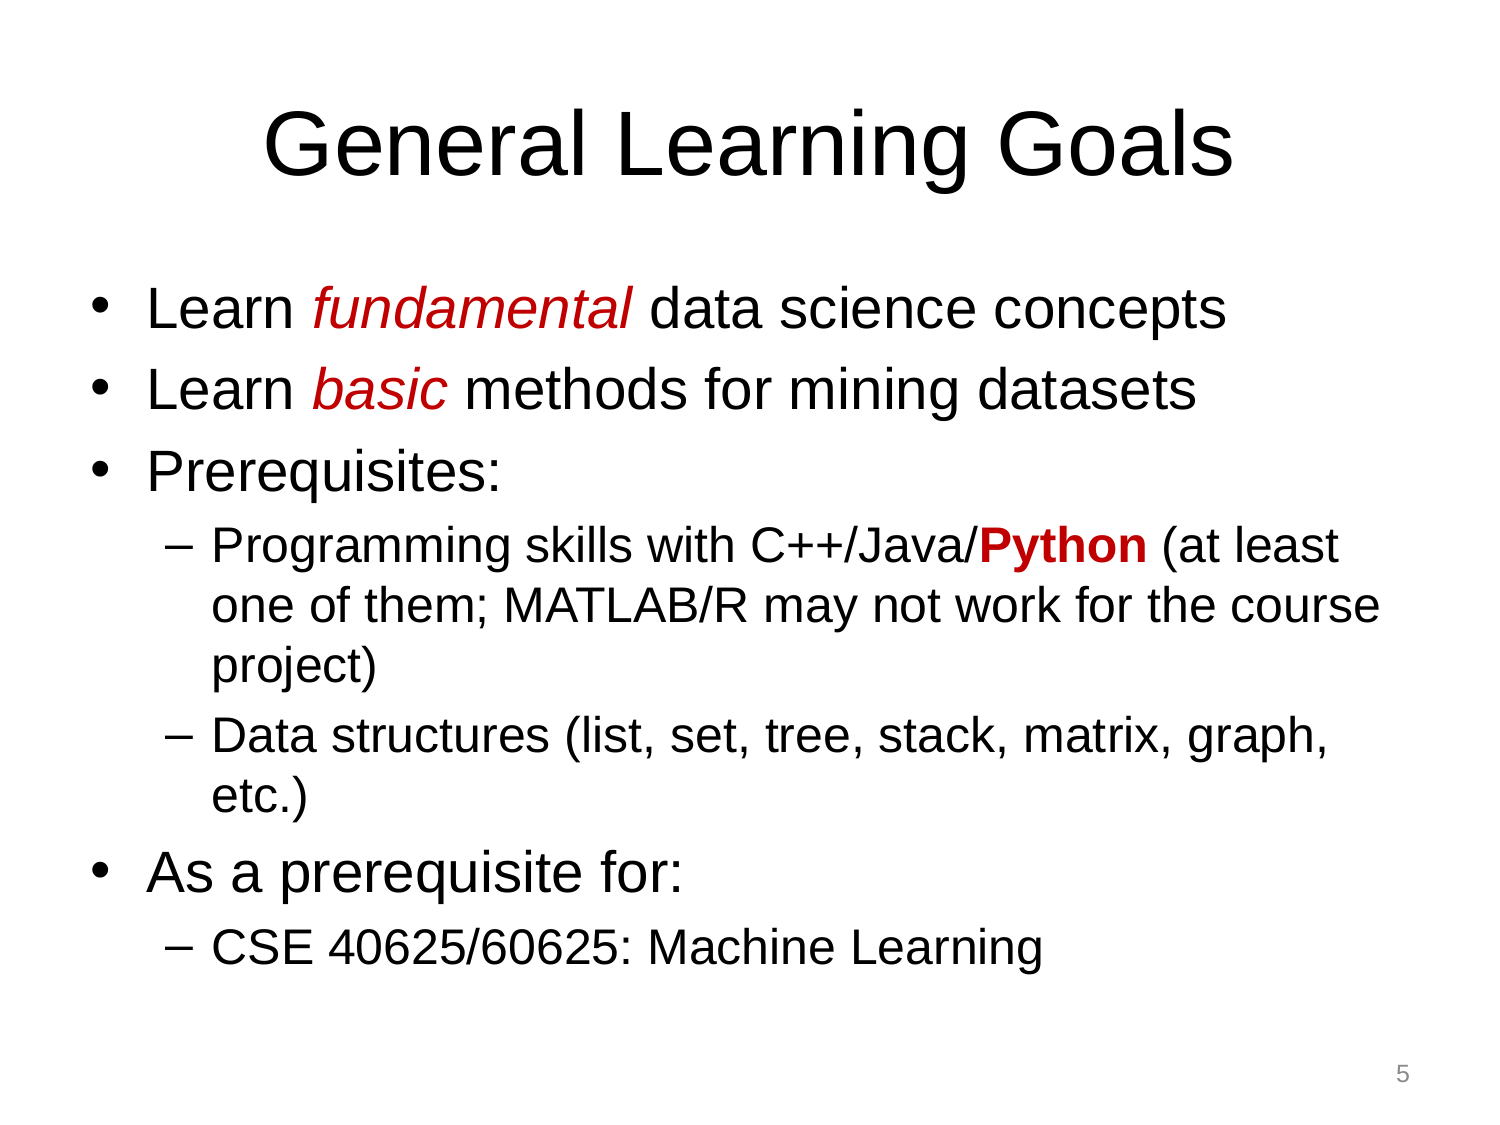

# General Learning Goals
Learn fundamental data science concepts
Learn basic methods for mining datasets
Prerequisites:
Programming skills with C++/Java/Python (at least one of them; MATLAB/R may not work for the course project)
Data structures (list, set, tree, stack, matrix, graph, etc.)
As a prerequisite for:
CSE 40625/60625: Machine Learning
5